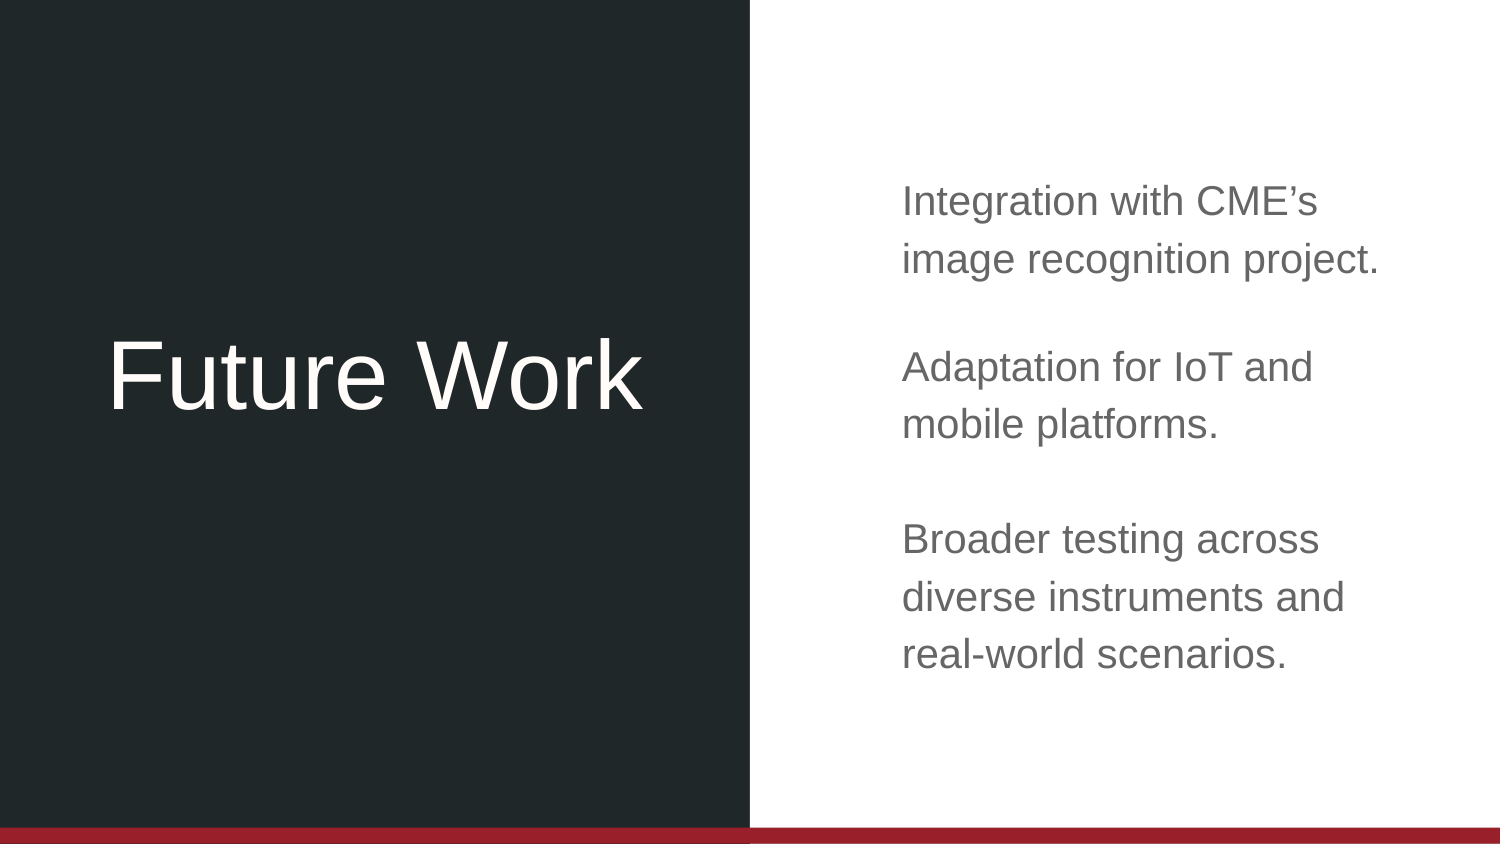

Integration with CME’s image recognition project.
Adaptation for IoT and mobile platforms.
Broader testing across diverse instruments and real-world scenarios.
# Future Work